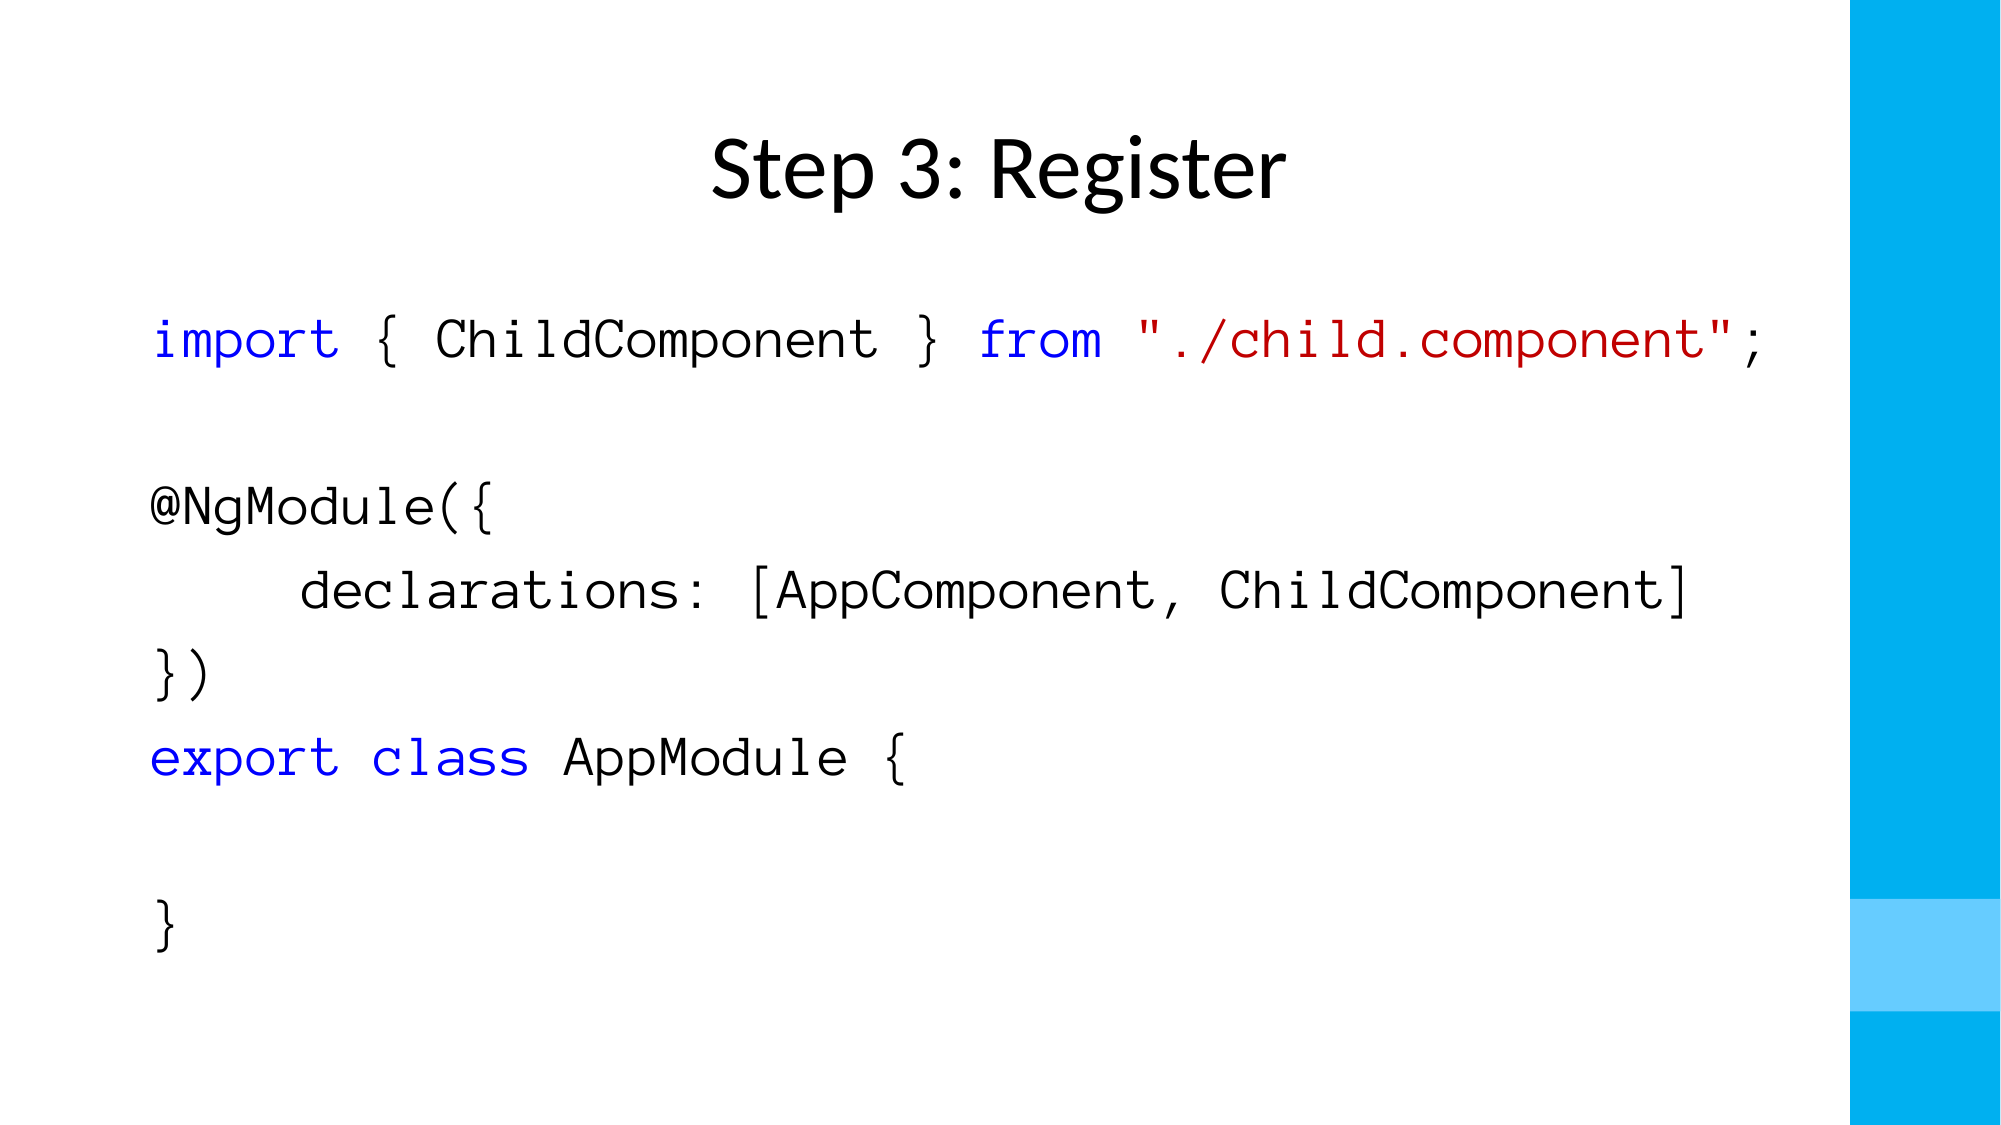

# Step 3: Register
import { ChildComponent } from "./child.component";

@NgModule({
	declarations: [AppComponent, ChildComponent]
})
export class AppModule {

}